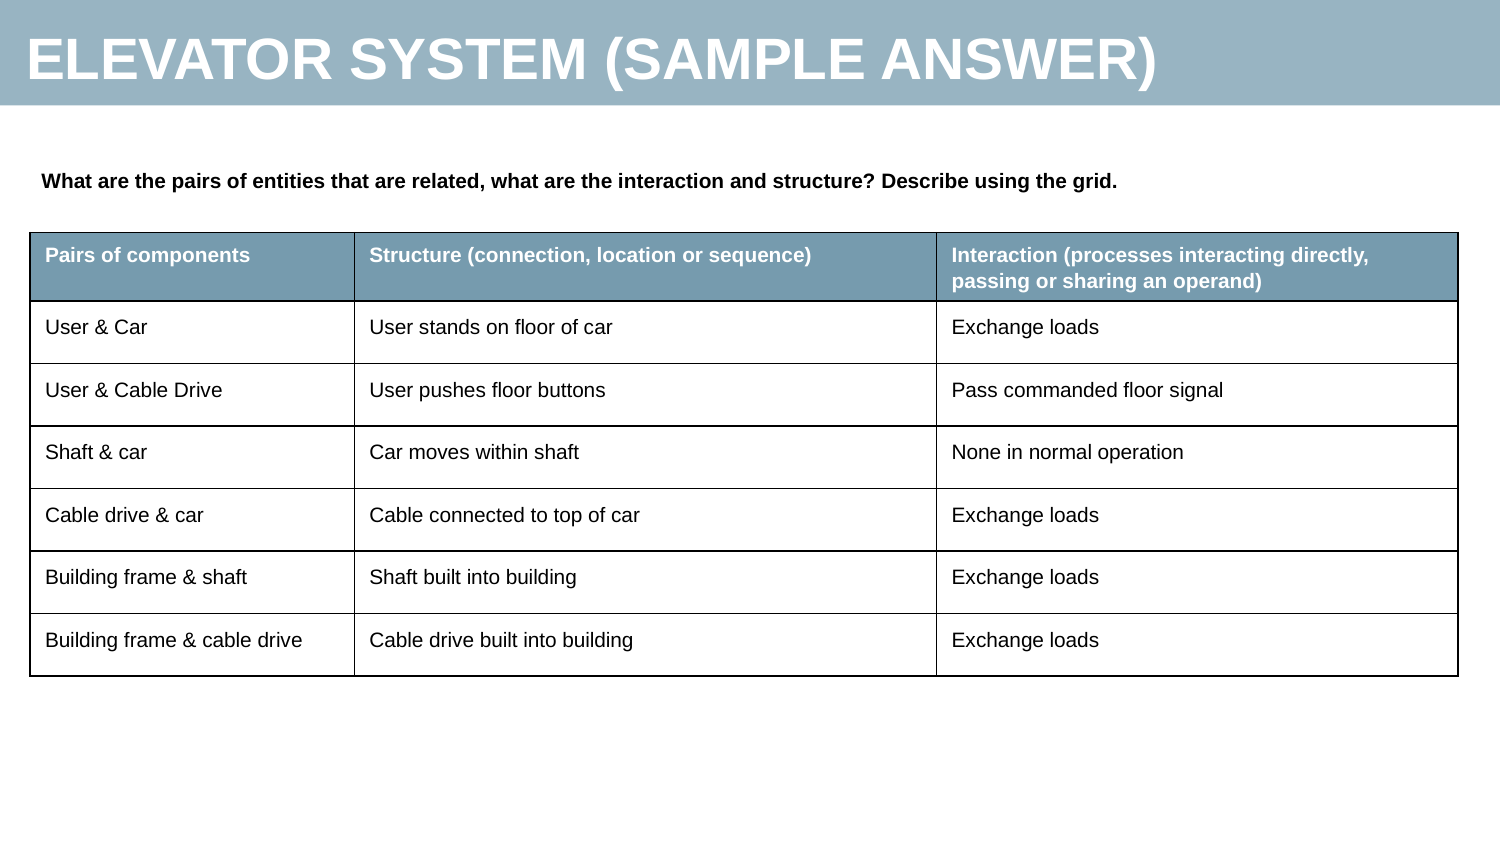

Elevator System (Sample Answer)
What are the pairs of entities that are related, what are the interaction and structure? Describe using the grid.
| Pairs of components | Structure (connection, location or sequence) | Interaction (processes interacting directly, passing or sharing an operand) |
| --- | --- | --- |
| User & Car | User stands on floor of car | Exchange loads |
| User & Cable Drive | User pushes floor buttons | Pass commanded floor signal |
| Shaft & car | Car moves within shaft | None in normal operation |
| Cable drive & car | Cable connected to top of car | Exchange loads |
| Building frame & shaft | Shaft built into building | Exchange loads |
| Building frame & cable drive | Cable drive built into building | Exchange loads |